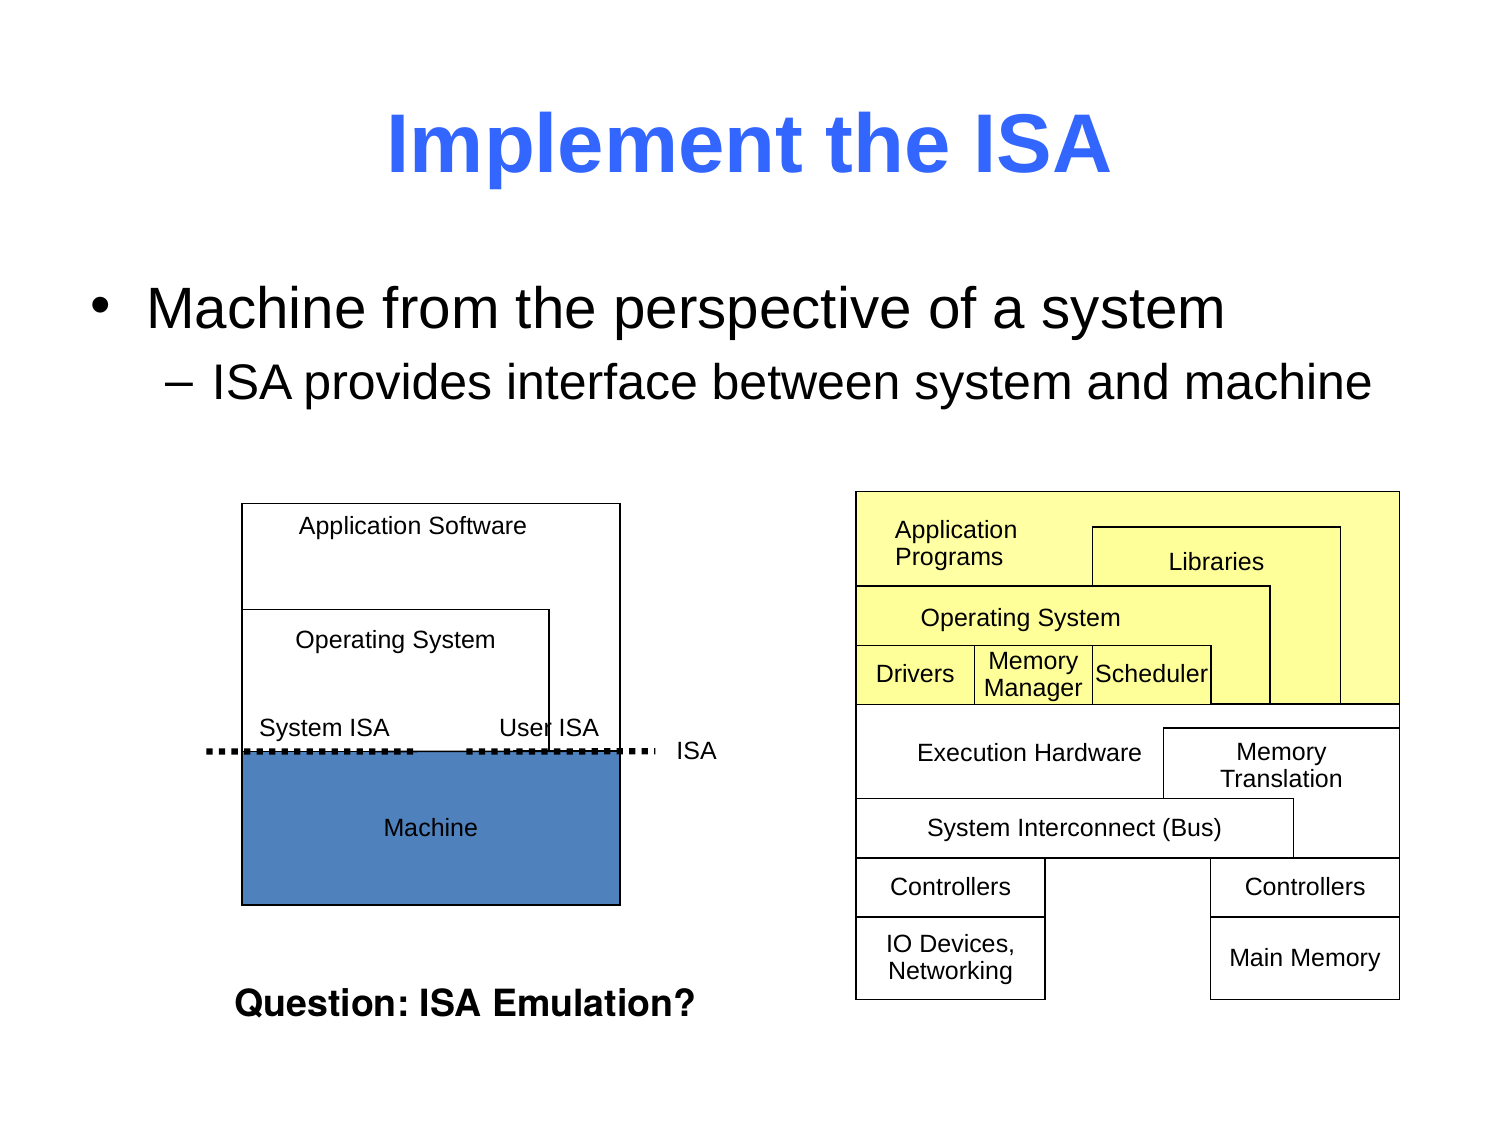

# Implement the ISA
Machine from the perspective of a system
ISA provides interface between system and machine
Application
Programs

Libraries

Operating System

Drivers
Memory
Manager
Scheduler

Execution Hardware

Memory
Translation

System Interconnect (Bus)
Controllers
Controllers
IO Devices,
Networking
Main Memory

Application Software
Operating System

System ISA
User ISA
ISA

Machine

Question: ISA Emulation?